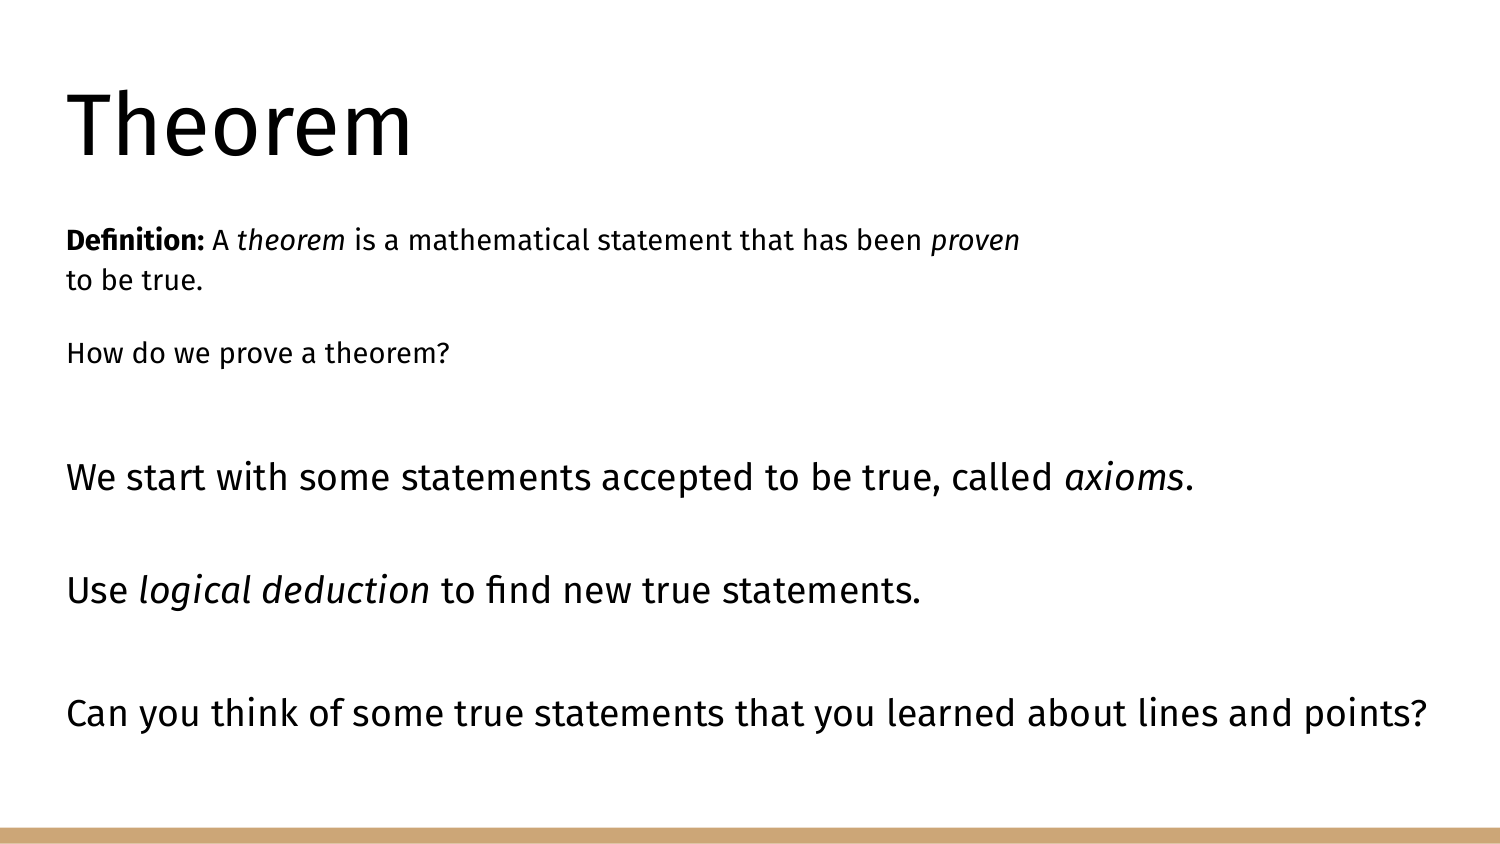

# Theorem
Definition: A theorem is a mathematical statement that has been proven to be true.
How do we prove a theorem?
We start with some statements accepted to be true, called axioms.
Use logical deduction to find new true statements.
Can you think of some true statements that you learned about lines and points?